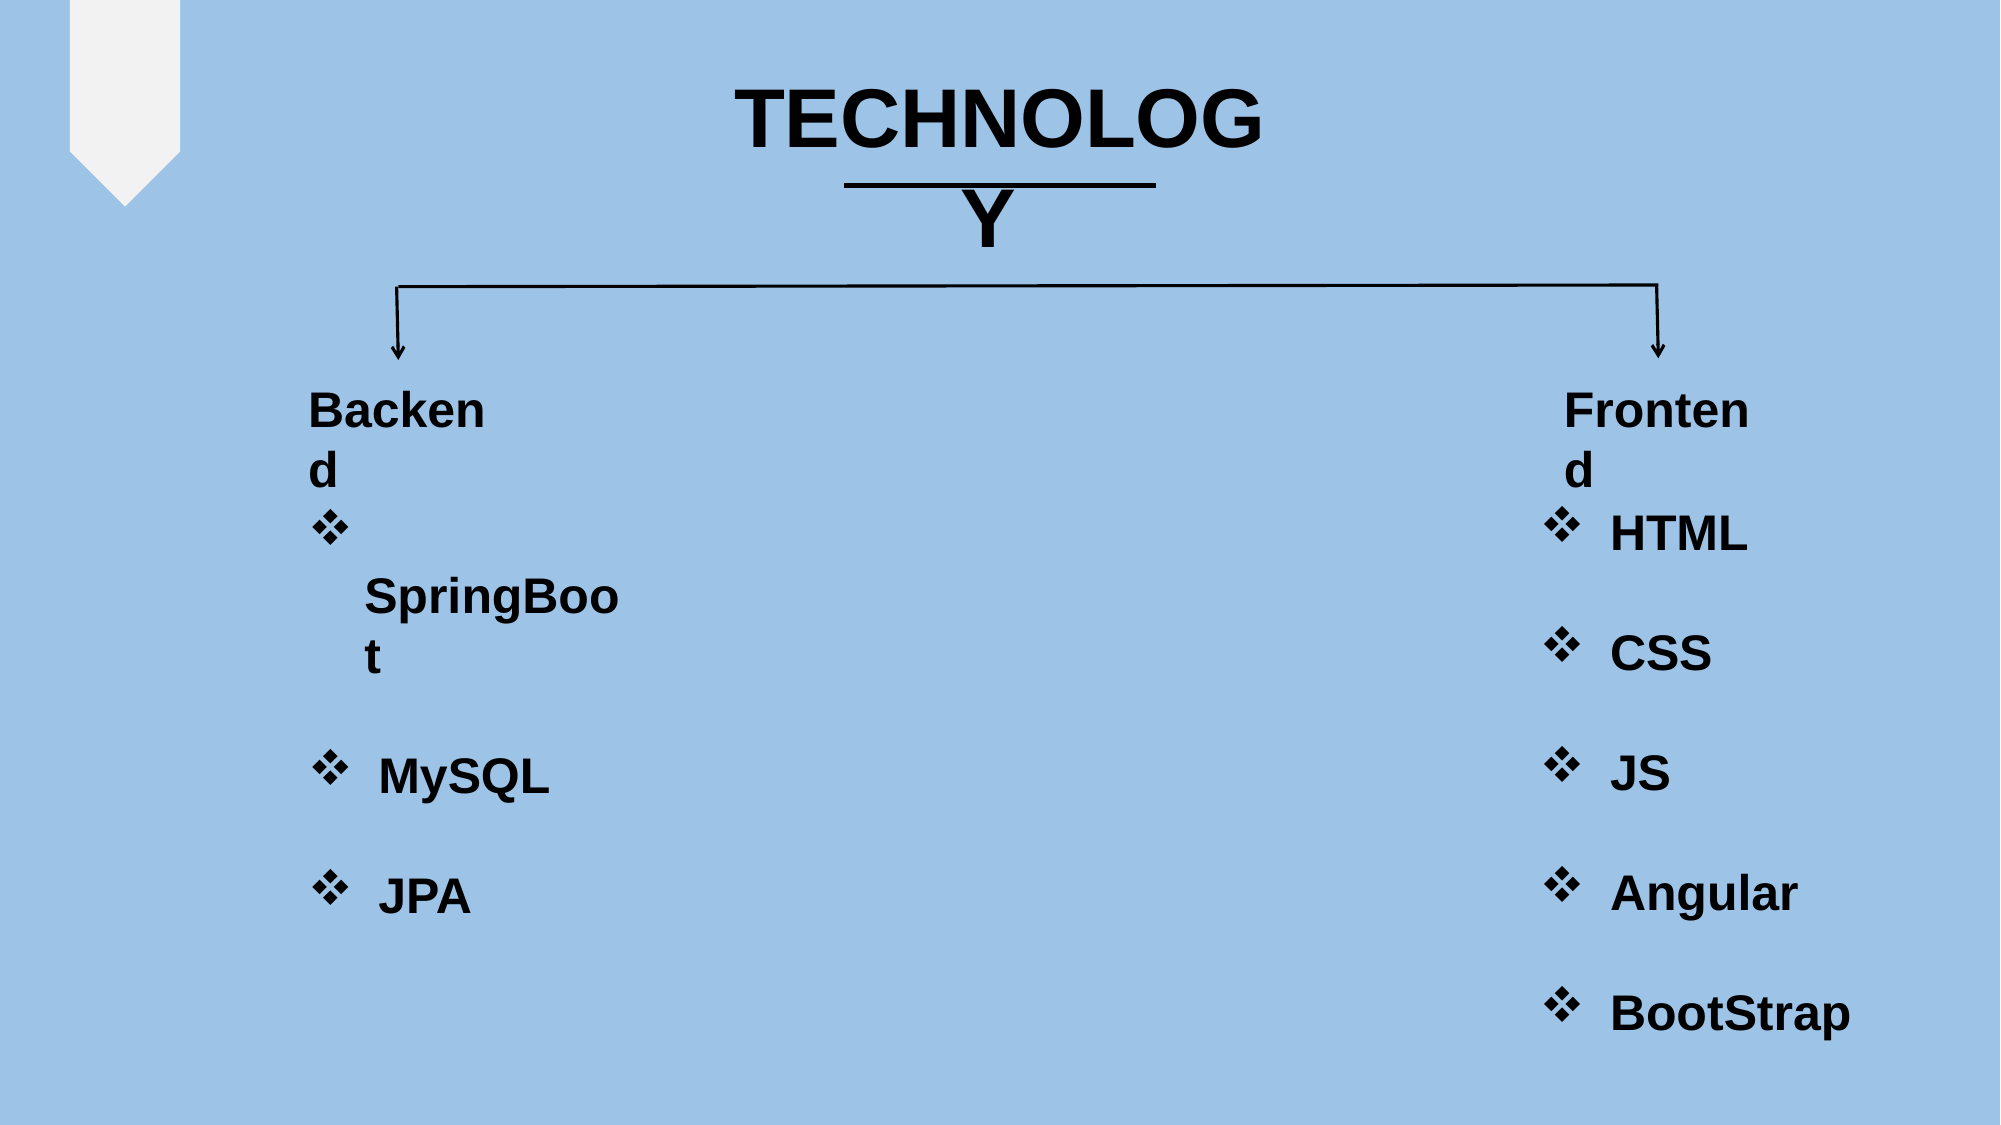

TECHNOLOGY

Backend
Frontend
 HTML

 CSS

 JS

 Angular

 BootStrap
 SpringBoot

 MySQL

 JPA